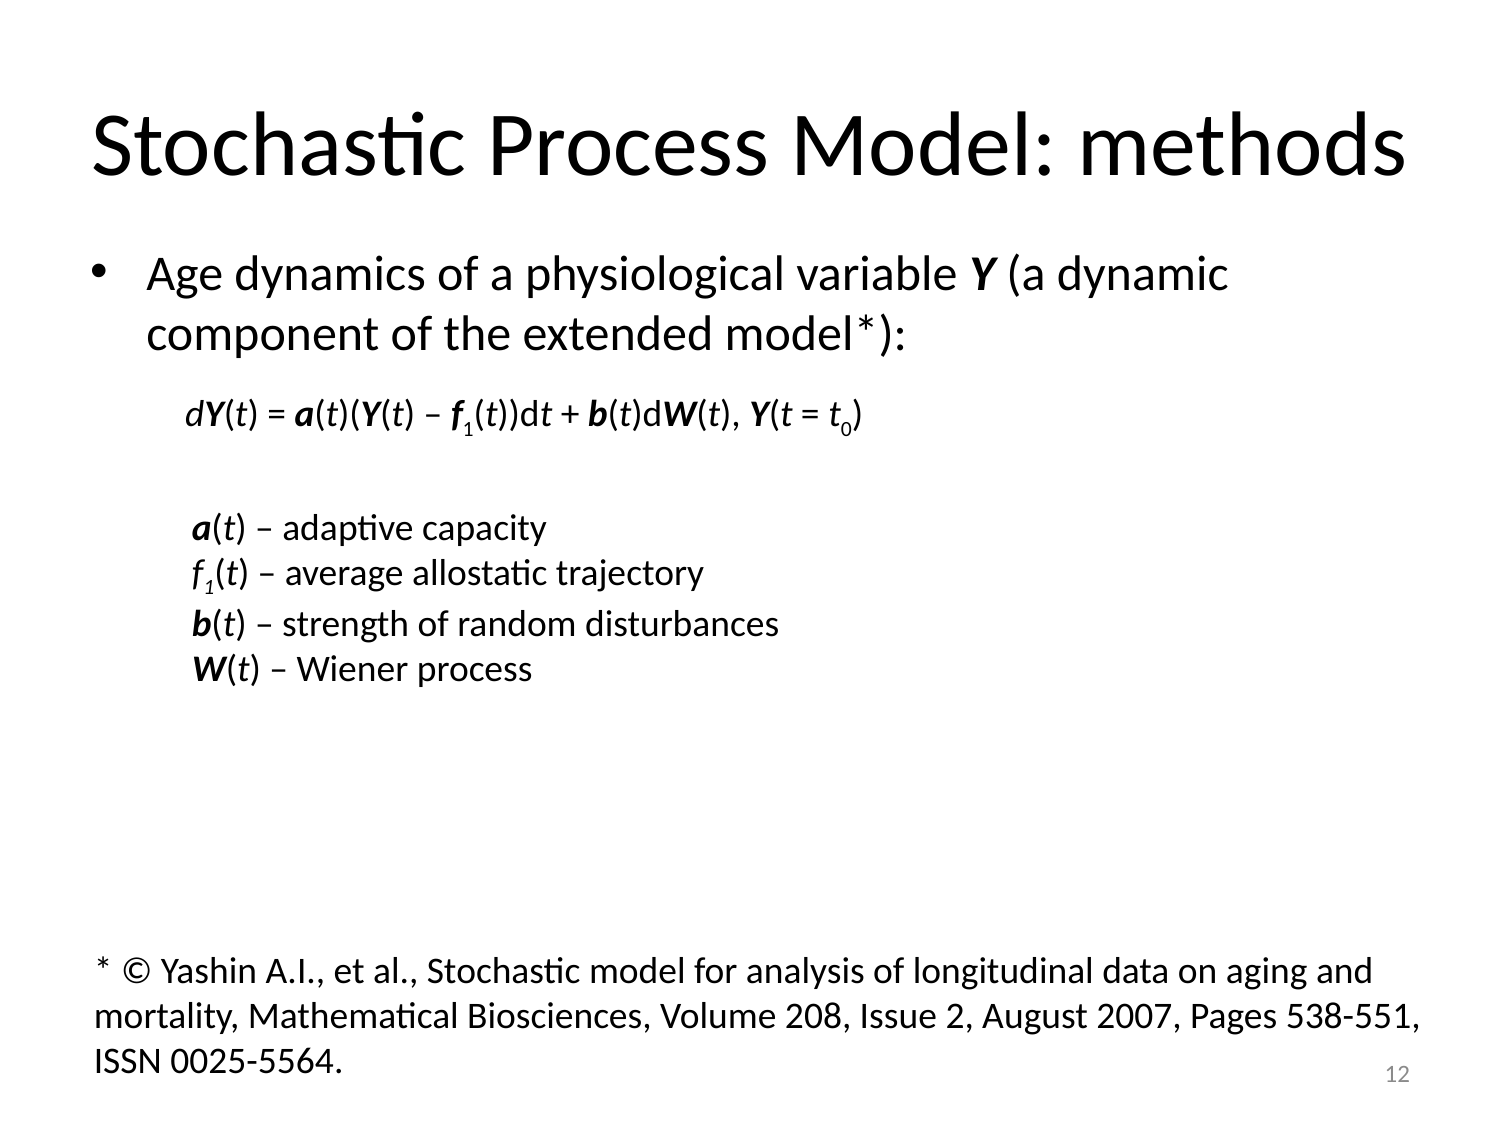

# Stochastic Process Model: methods
Age dynamics of a physiological variable Y (a dynamic component of the extended model*):
dY(t) = a(t)(Y(t) – f1(t))dt + b(t)dW(t), Y(t = t0)
a(t) – adaptive capacity
f1(t) – average allostatic trajectory
b(t) – strength of random disturbances
W(t) – Wiener process
* © Yashin A.I., et al., Stochastic model for analysis of longitudinal data on aging and mortality, Mathematical Biosciences, Volume 208, Issue 2, August 2007, Pages 538-551, ISSN 0025-5564.
12